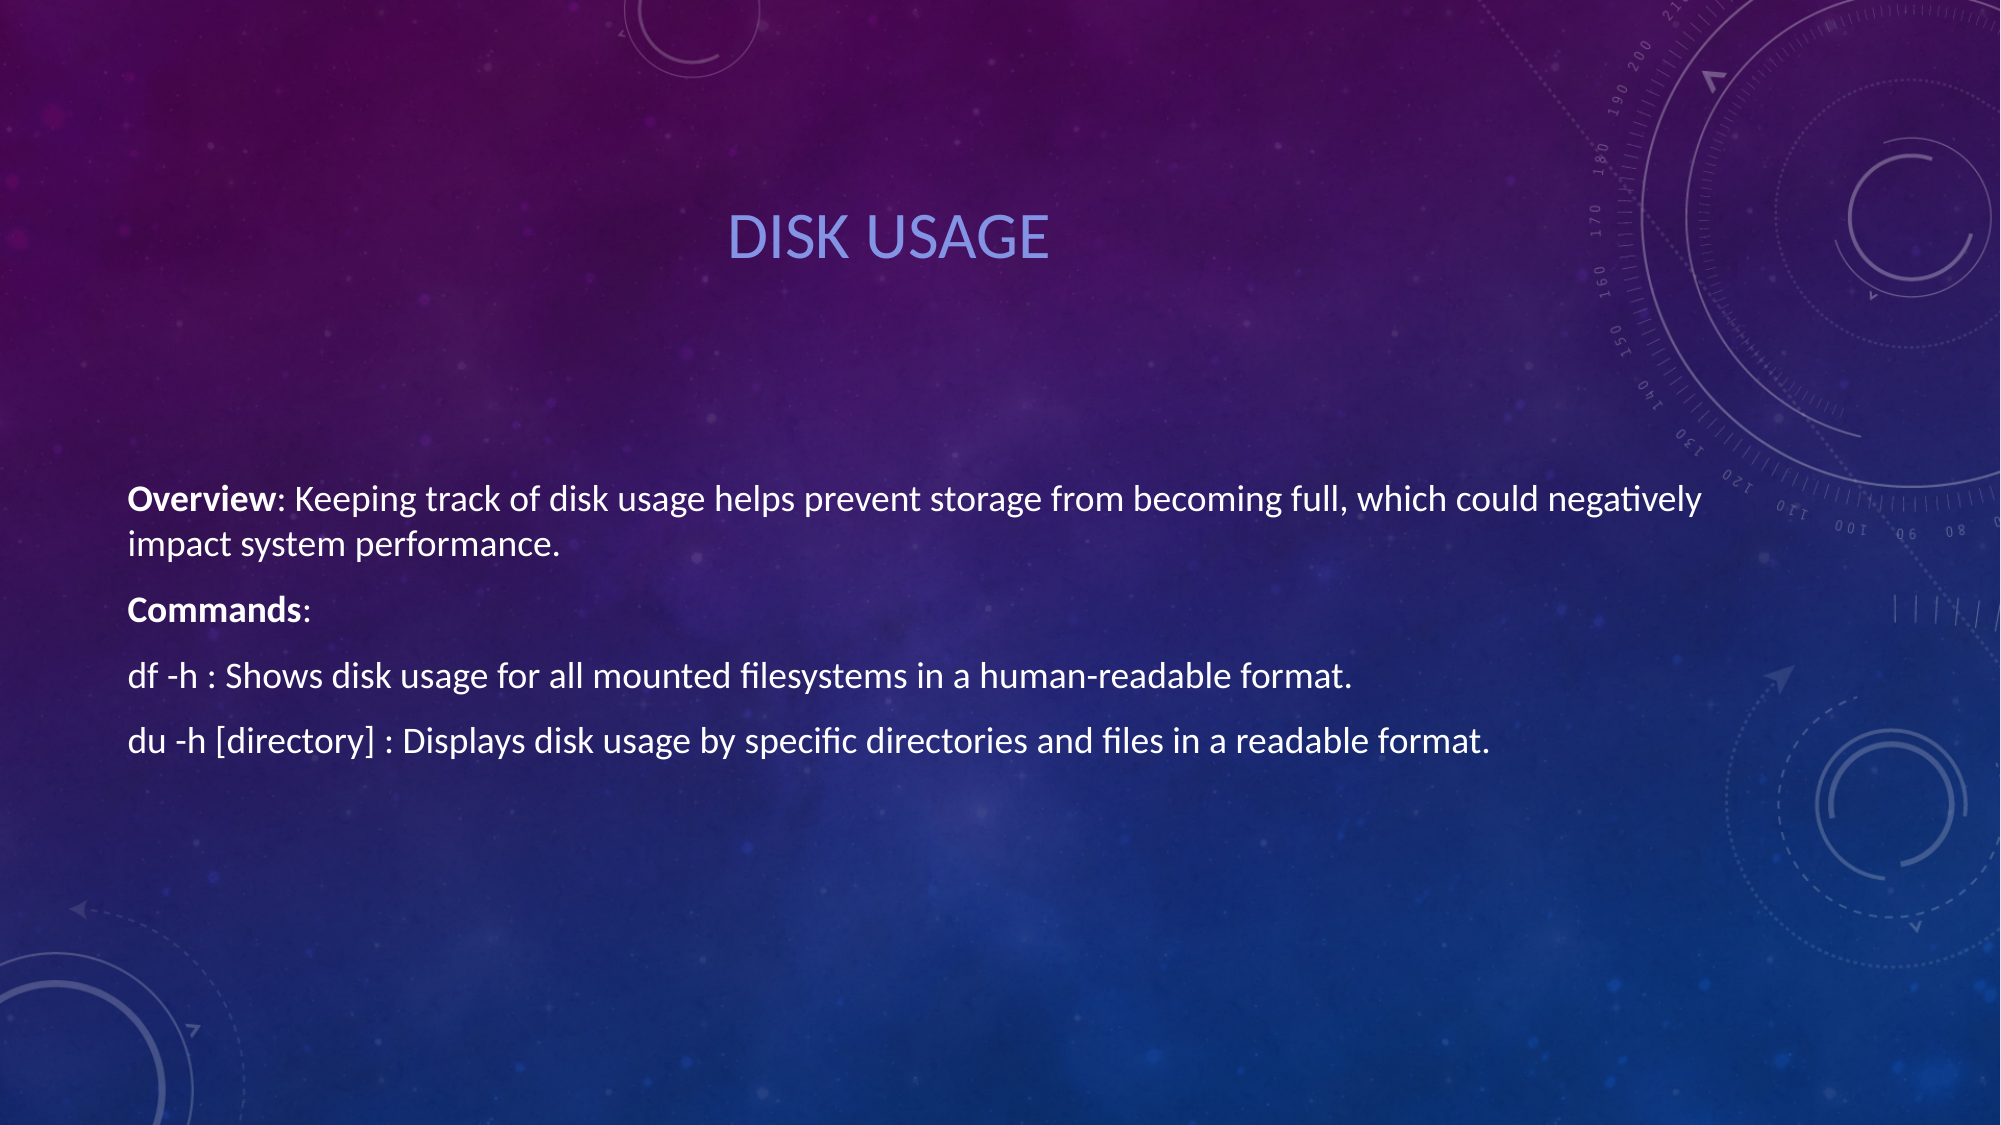

# Disk Usage
Overview: Keeping track of disk usage helps prevent storage from becoming full, which could negatively impact system performance.
Commands:
df -h : Shows disk usage for all mounted filesystems in a human-readable format.
du -h [directory] : Displays disk usage by specific directories and files in a readable format.